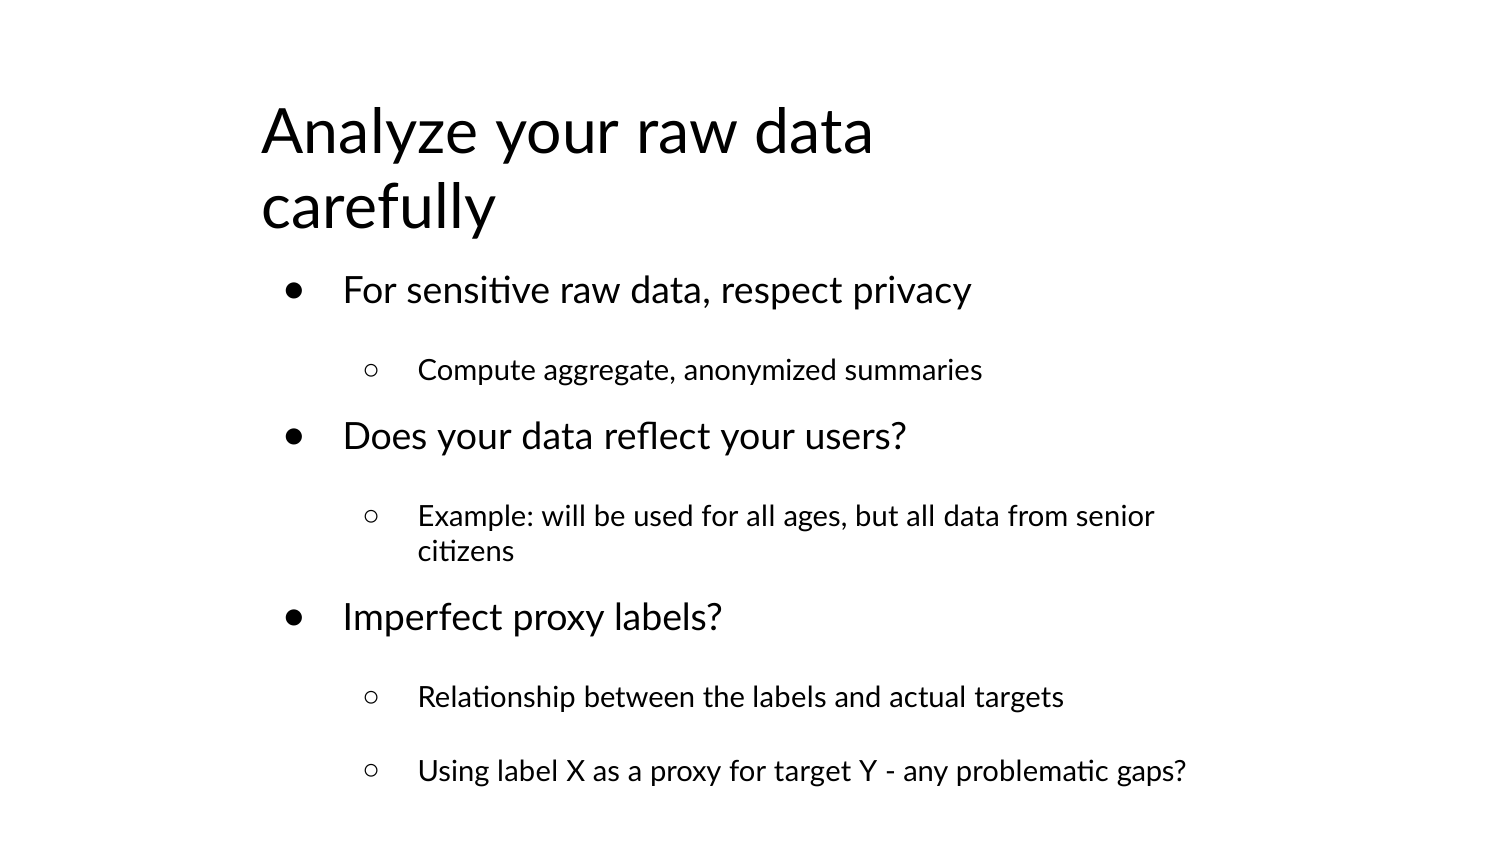

Analyze your raw data carefully
For sensitive raw data, respect privacy

Compute aggregate, anonymized summaries
Does your data reﬂect your users?

Example: will be used for all ages, but all data from senior citizens
Imperfect proxy labels?

Relationship between the labels and actual targets

Using label X as a proxy for target Y - any problematic gaps?